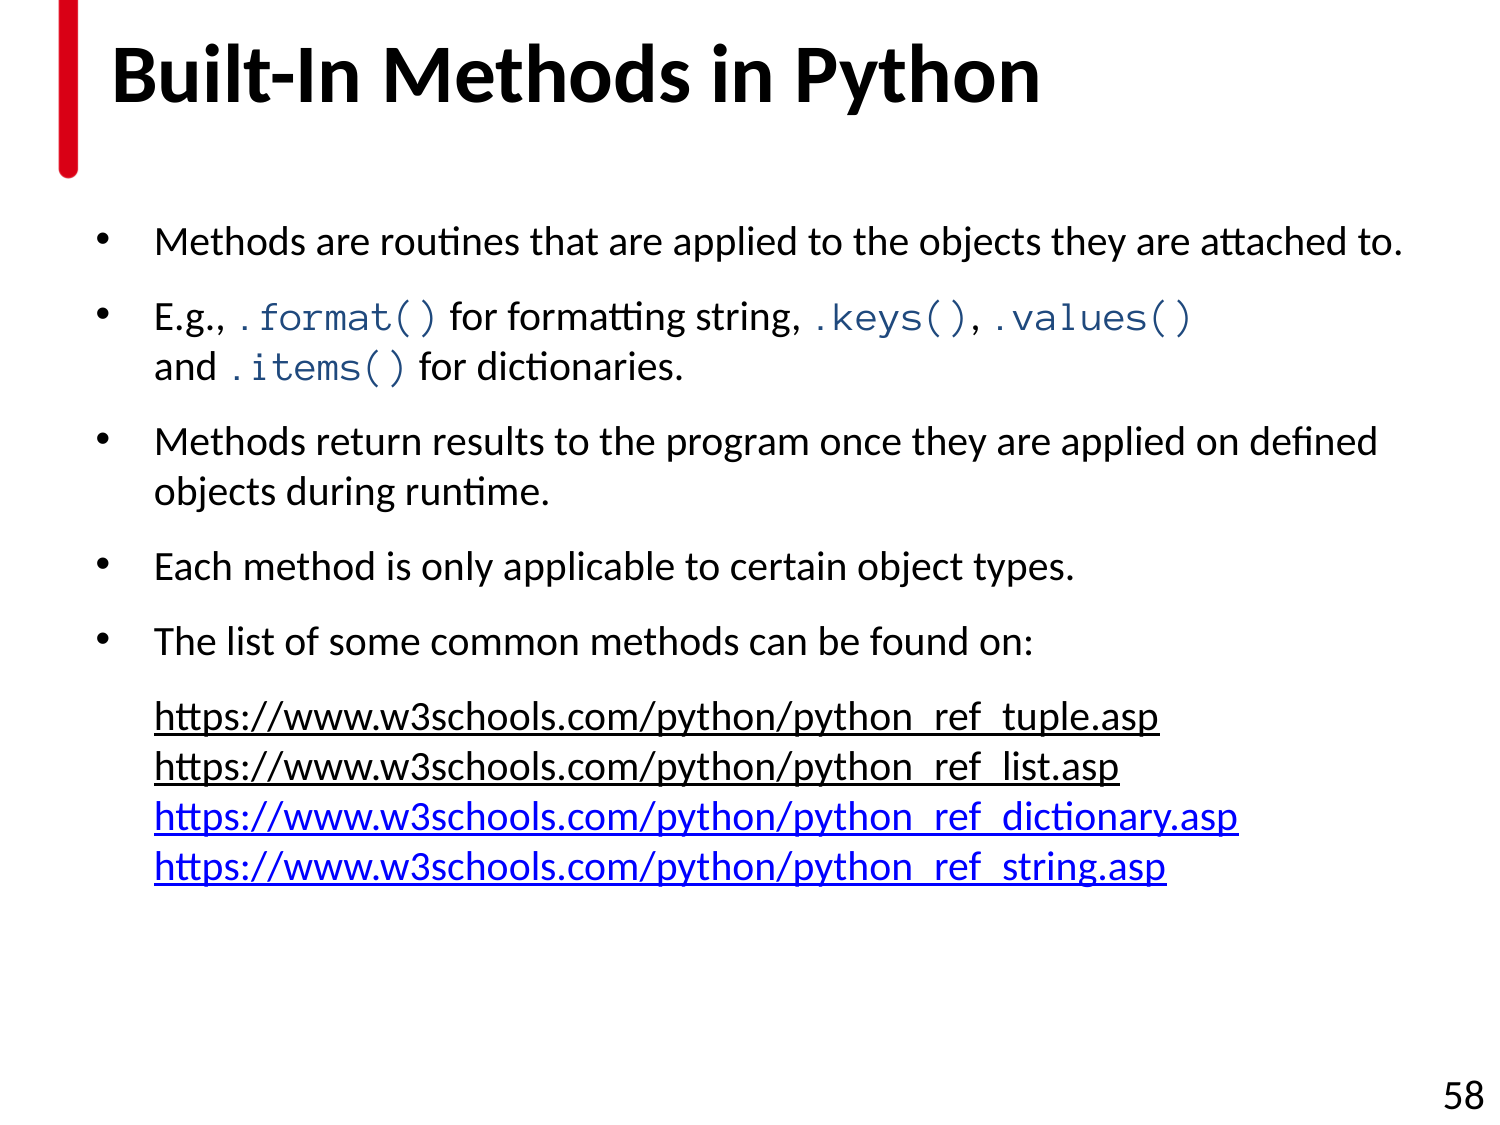

# Built-In Methods in Python
Methods are routines that are applied to the objects they are attached to.
E.g., .format() for formatting string, .keys(), .values() and .items() for dictionaries.
Methods return results to the program once they are applied on defined objects during runtime.
Each method is only applicable to certain object types.
The list of some common methods can be found on:
https://www.w3schools.com/python/python_ref_tuple.asp  https://www.w3schools.com/python/python_ref_list.asp https://www.w3schools.com/python/python_ref_dictionary.asp https://www.w3schools.com/python/python_ref_string.asp